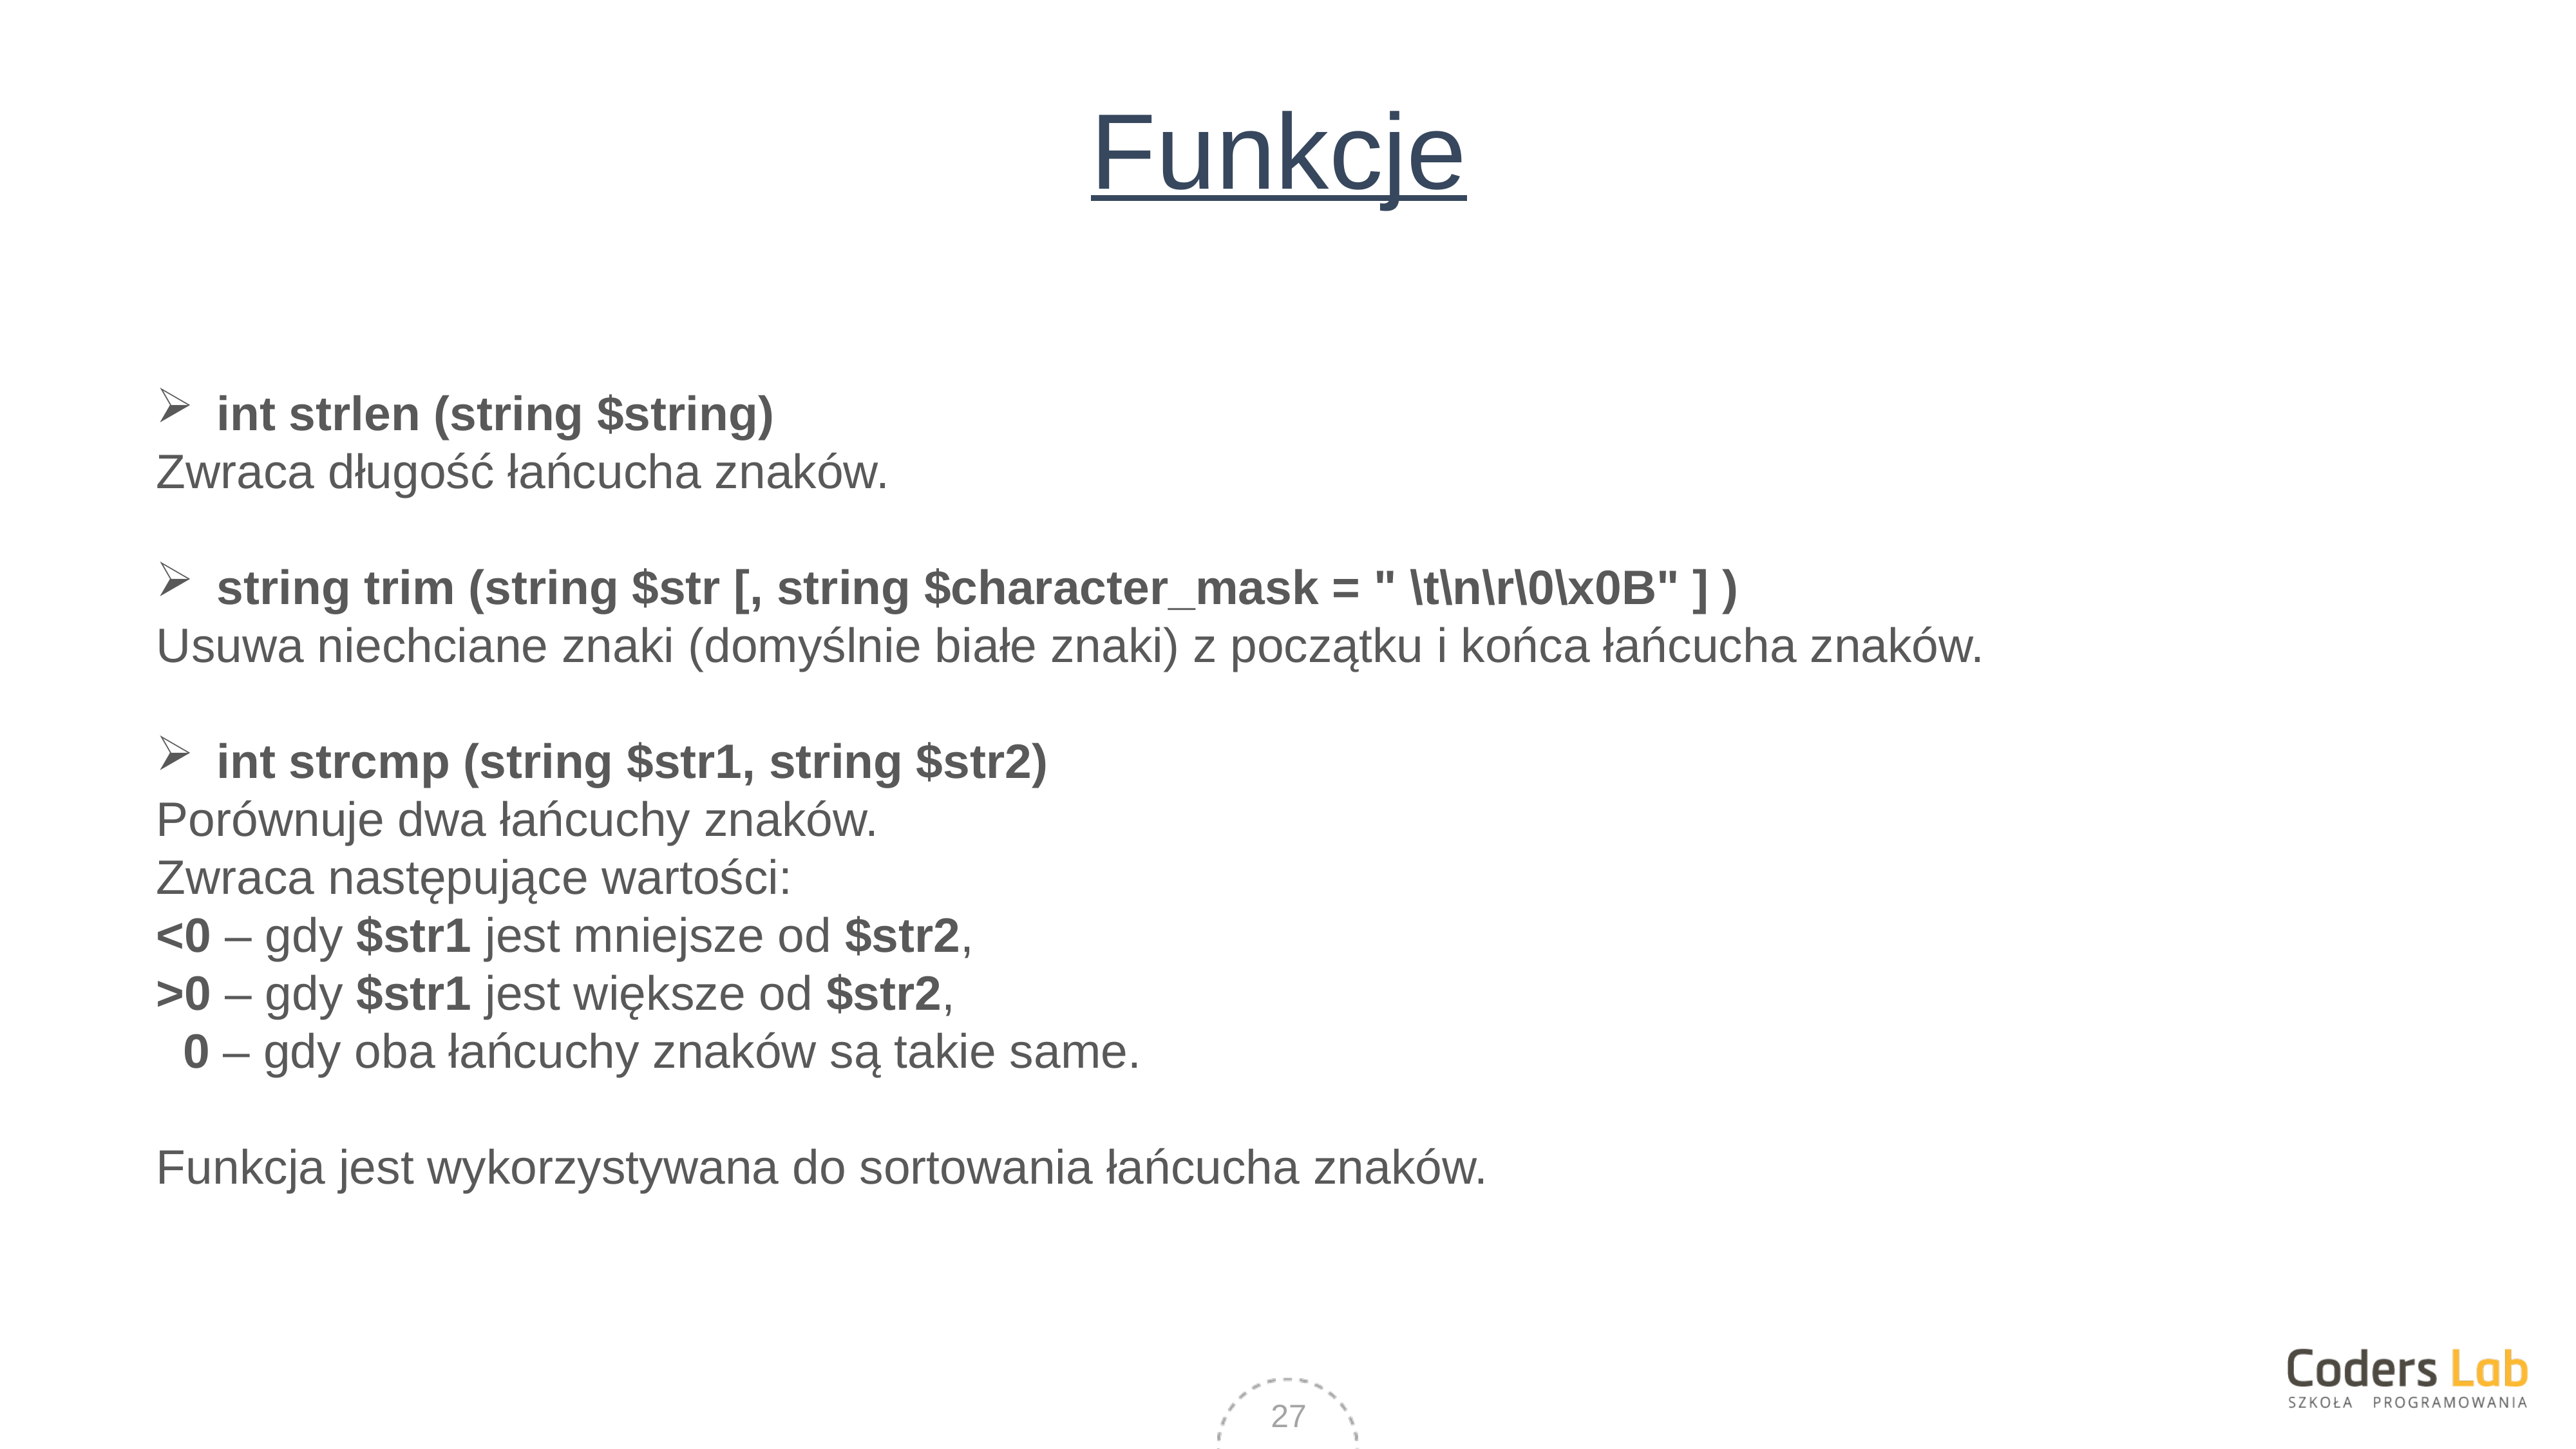

# Funkcje
int strlen (string $string)
Zwraca długość łańcucha znaków.
string trim (string $str [, string $character_mask = " \t\n\r\0\x0B" ] )
Usuwa niechciane znaki (domyślnie białe znaki) z początku i końca łańcucha znaków.
int strcmp (string $str1, string $str2)
Porównuje dwa łańcuchy znaków.
Zwraca następujące wartości:
<0 – gdy $str1 jest mniejsze od $str2,
>0 – gdy $str1 jest większe od $str2,
  0 – gdy oba łańcuchy znaków są takie same.

Funkcja jest wykorzystywana do sortowania łańcucha znaków.
27